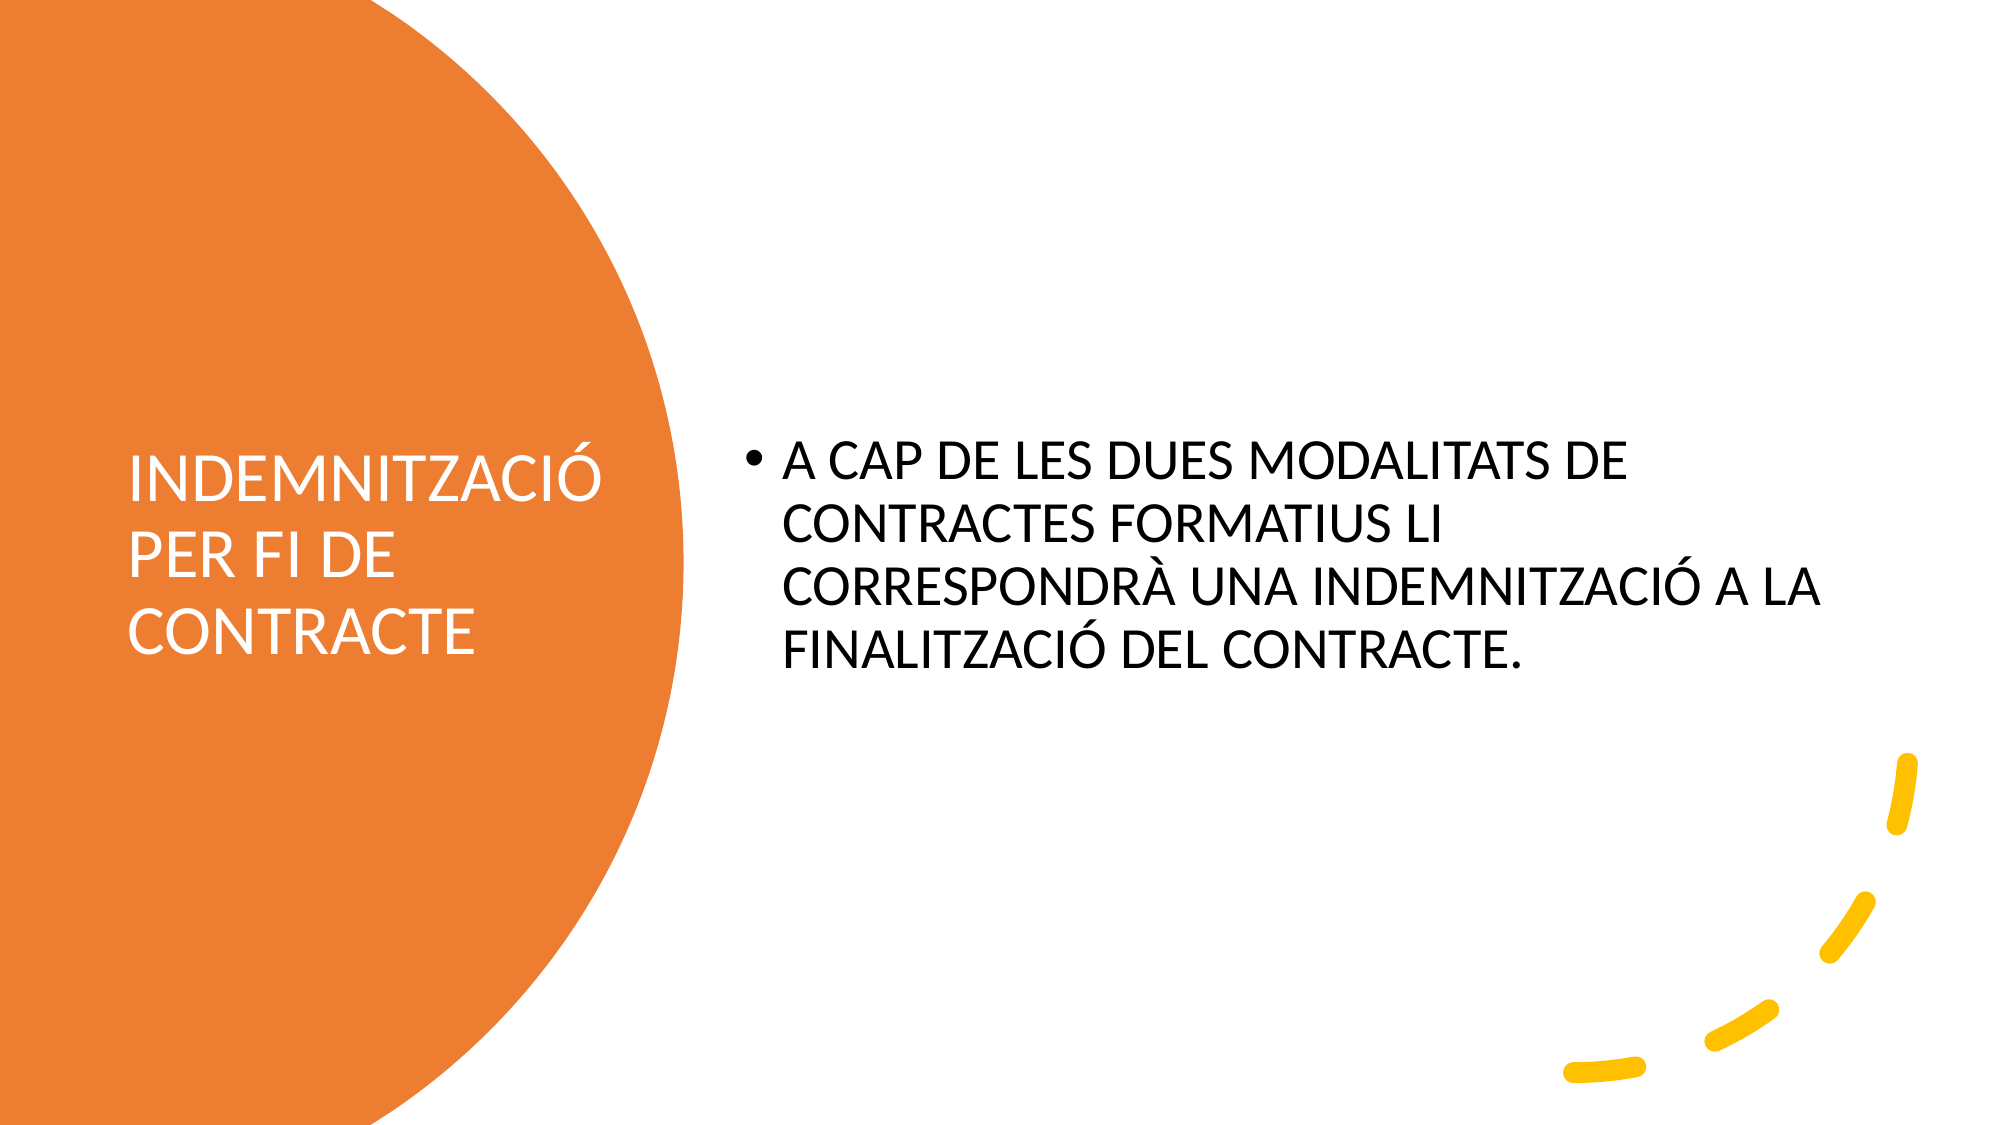

A CAP DE LES DUES MODALITATS DE CONTRACTES FORMATIUS LI CORRESPONDRÀ UNA INDEMNITZACIÓ A LA FINALITZACIÓ DEL CONTRACTE.
# INDEMNITZACIÓ PER FI DE CONTRACTE